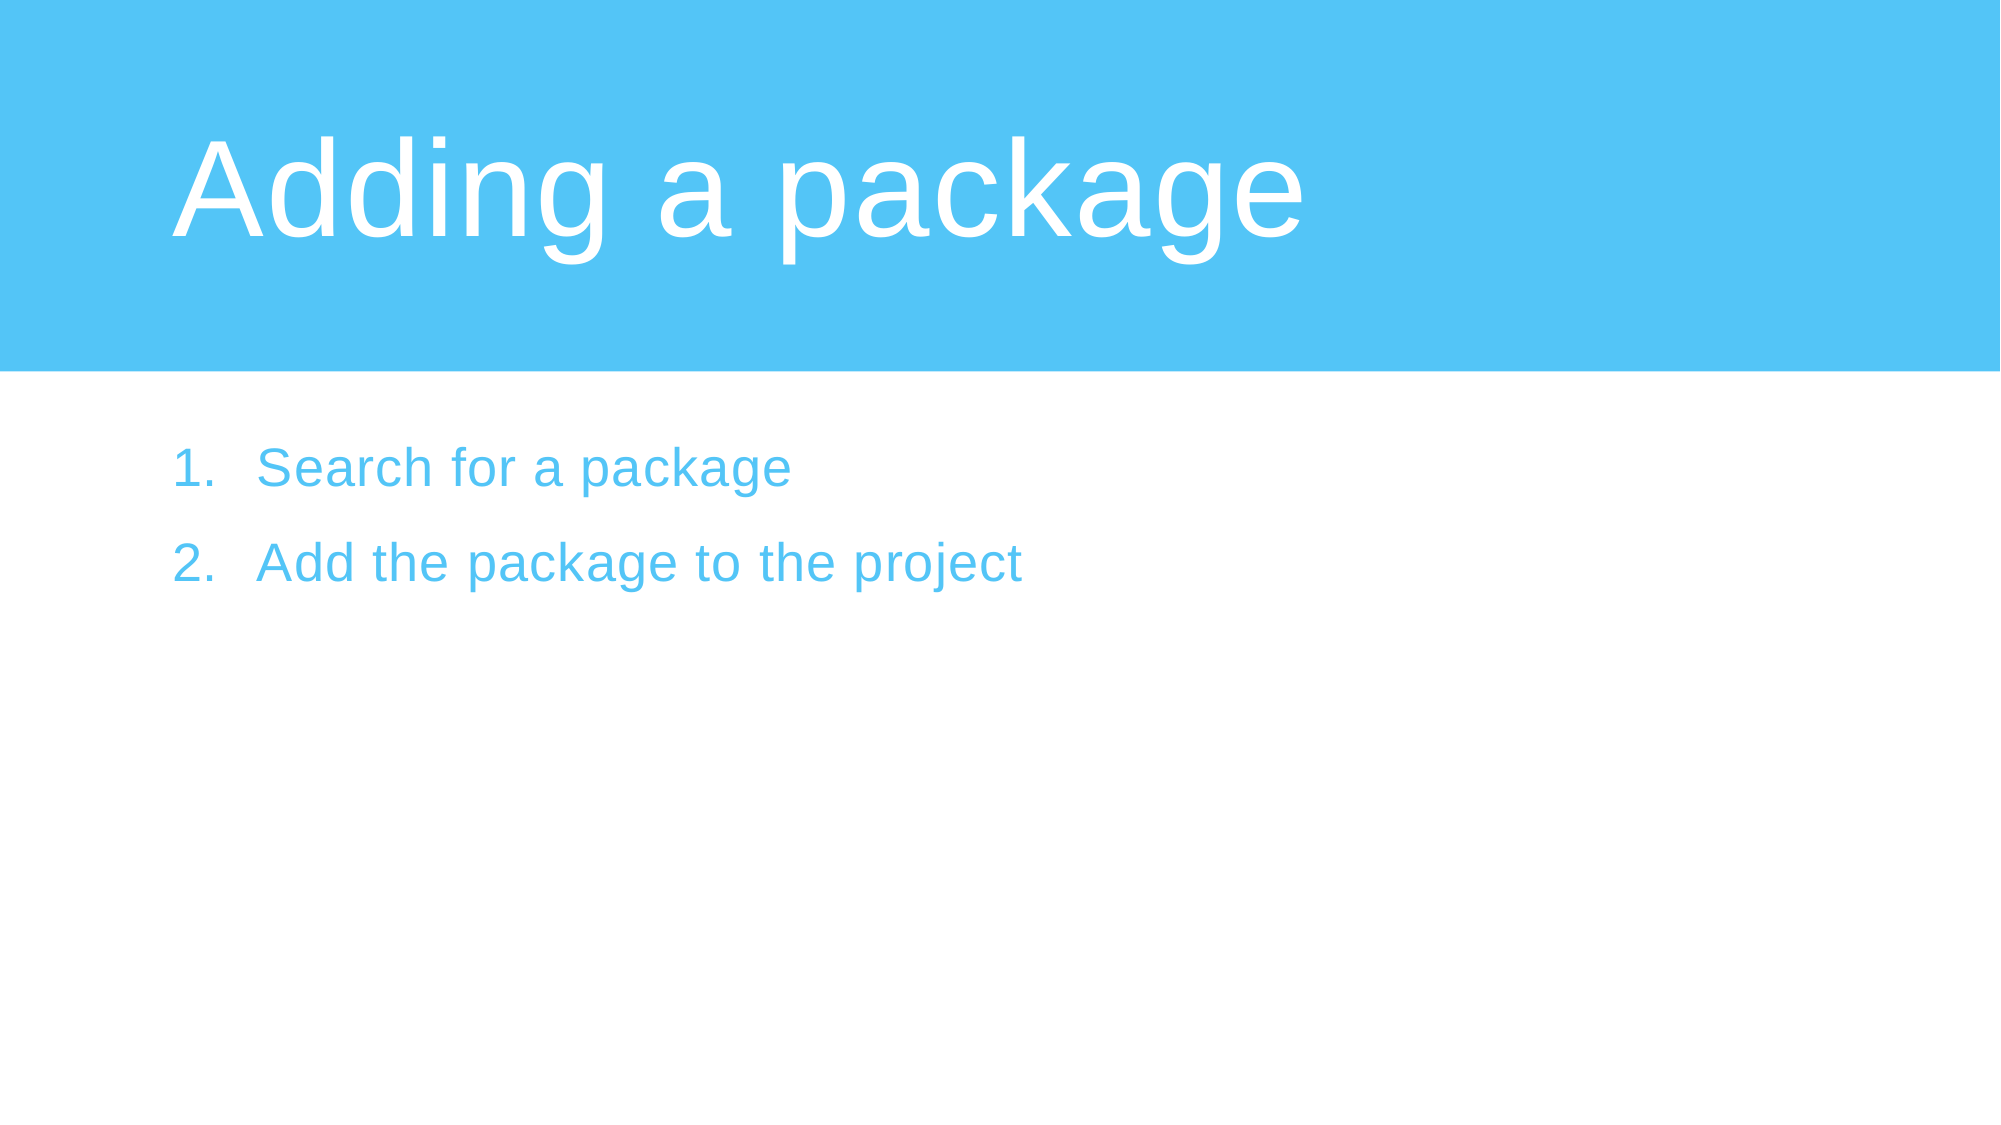

# Adding a package

Search for a package
Add the package to the project